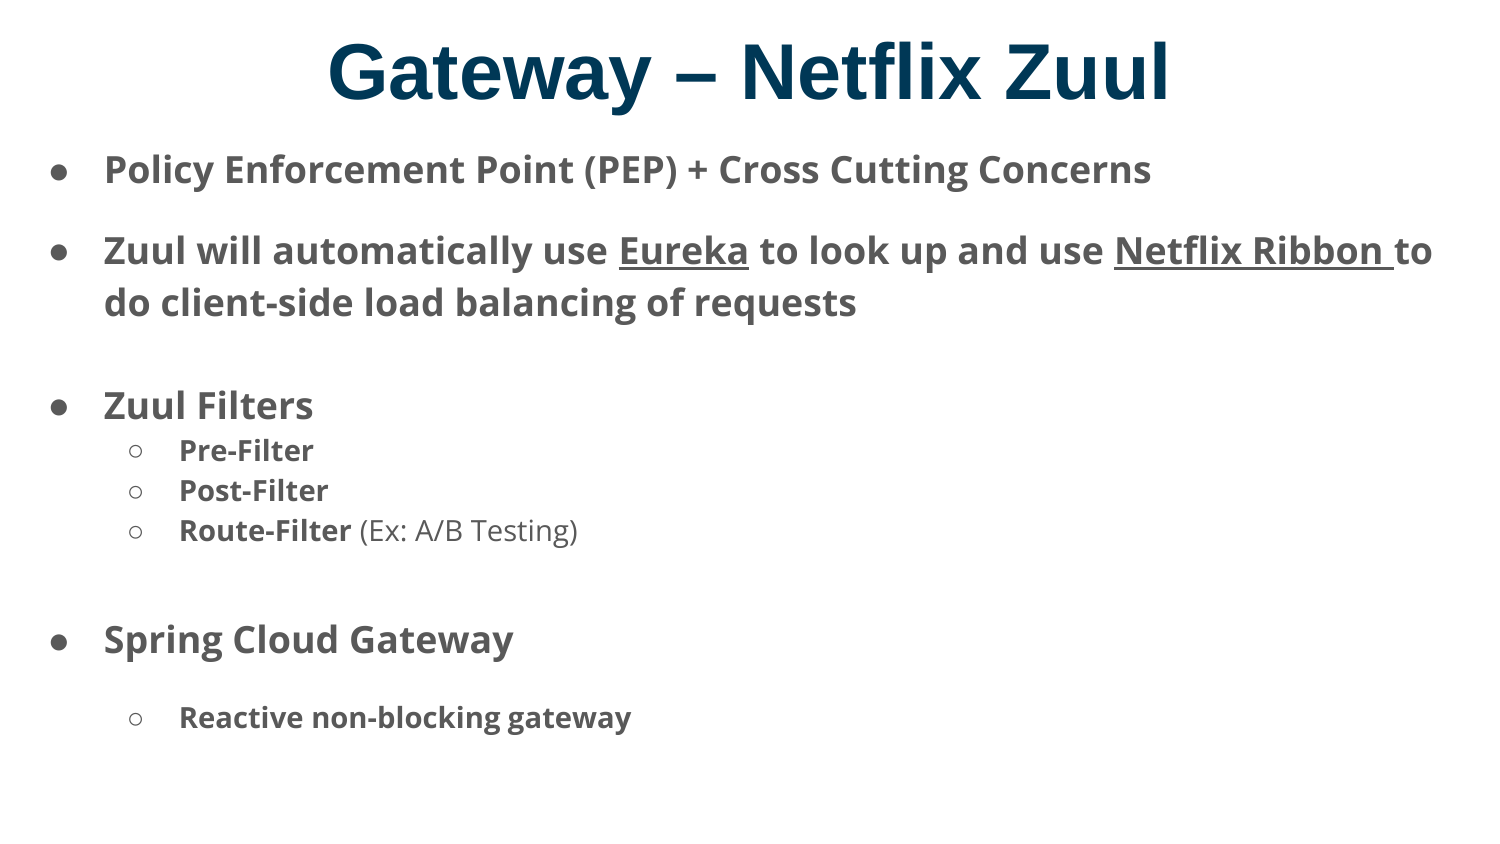

# Gateway – Netflix Zuul
33

Policy Enforcement Point (PEP) + Cross Cutting Concerns

Zuul will automatically use Eureka to look up and use Netflix Ribbon to do client-side load balancing of requests

Zuul Filters
Pre-Filter
Post-Filter
Route-Filter (Ex: A/B Testing)

Spring Cloud Gateway
Reactive non-blocking gateway